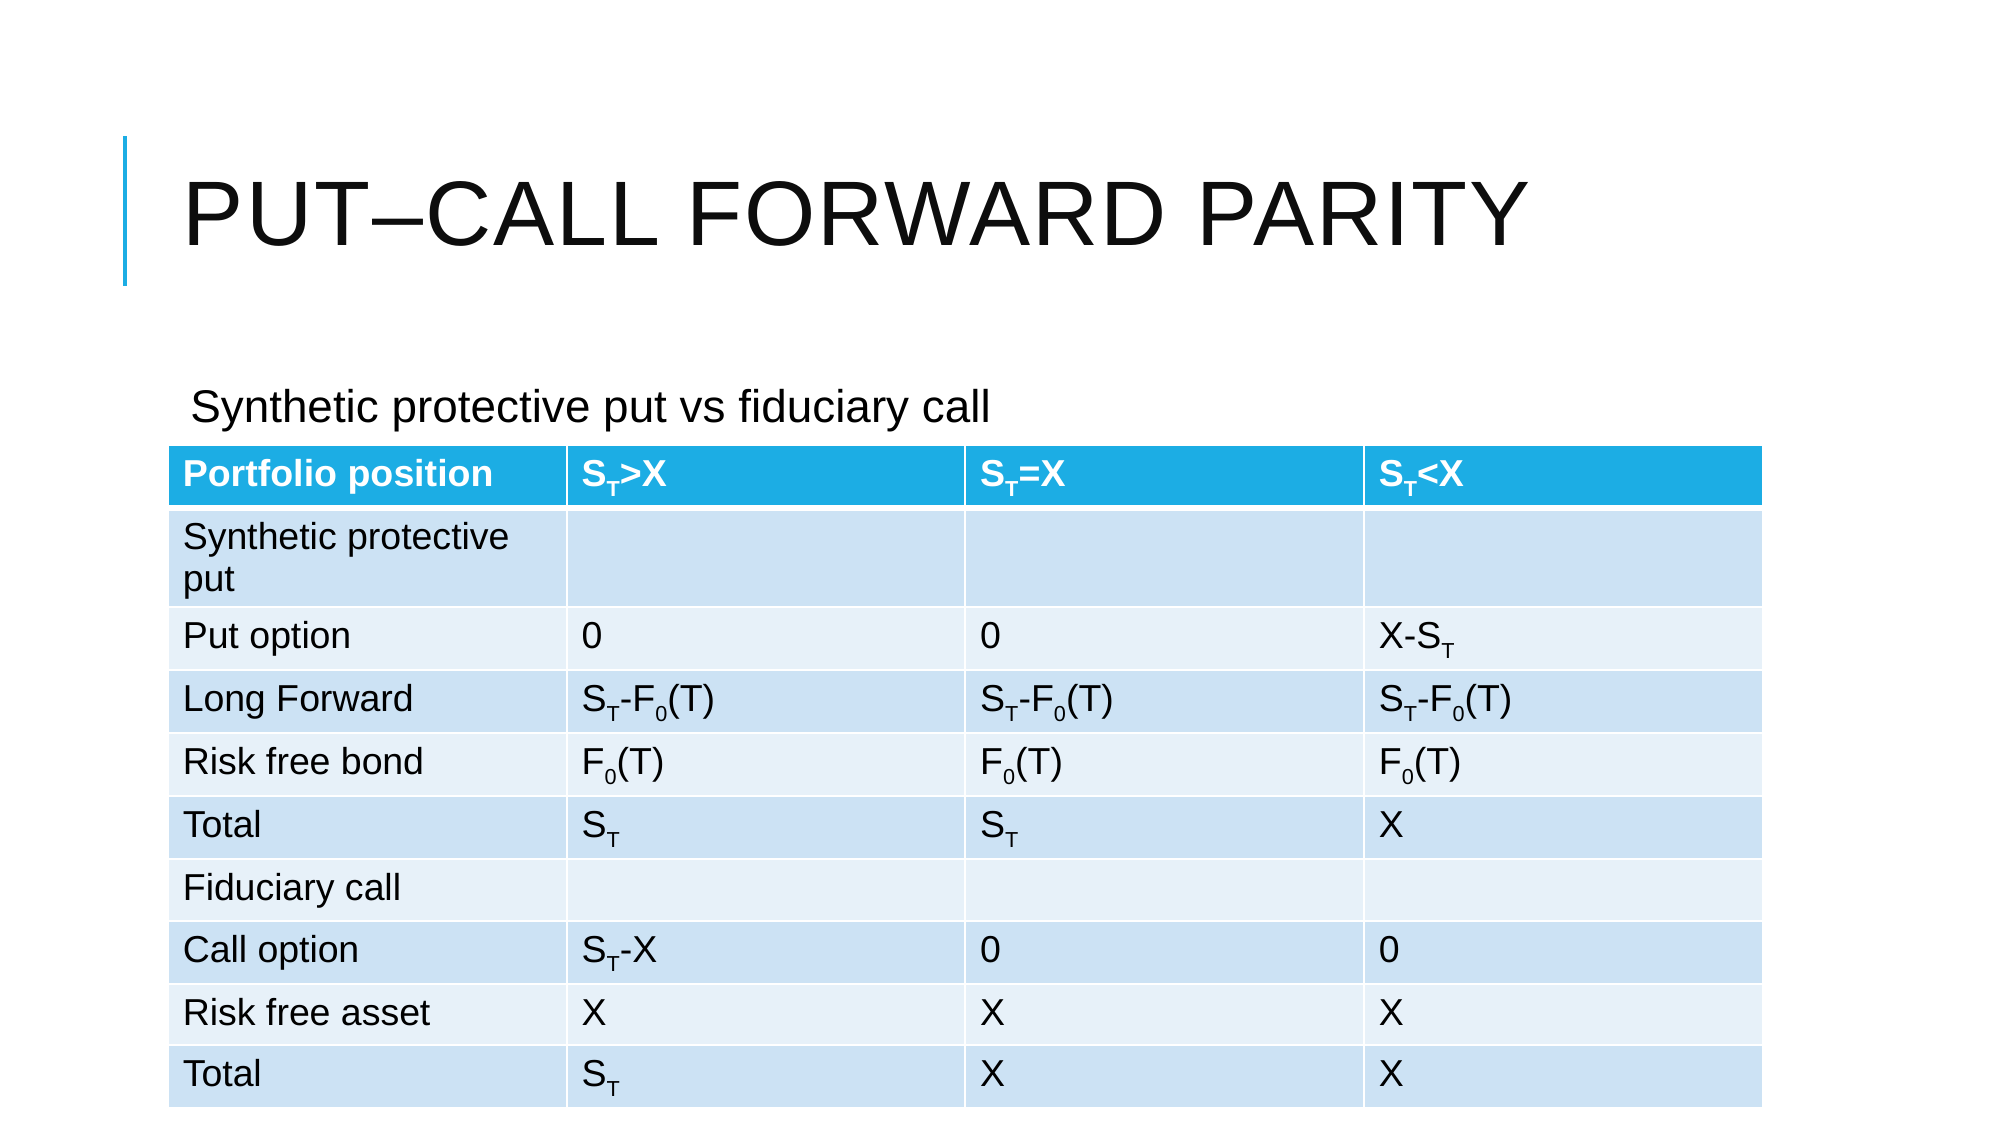

# PUT–CALL FORWARD PARITY
Synthetic protective put vs fiduciary call

| Portfolio position | ST>X | ST=X | ST<X |
| --- | --- | --- | --- |
| Synthetic protective put |  |  |  |
| Put option | 0 | 0 | X-ST |
| Long Forward | ST-F0(T) | ST-F0(T) | ST-F0(T) |
| Risk free bond | F0(T) | F0(T) | F0(T) |
| Total | ST | ST | X |
| Fiduciary call |  |  |  |
| Call option | ST-X | 0 | 0 |
| Risk free asset | X | X | X |
| Total | ST | X | X |